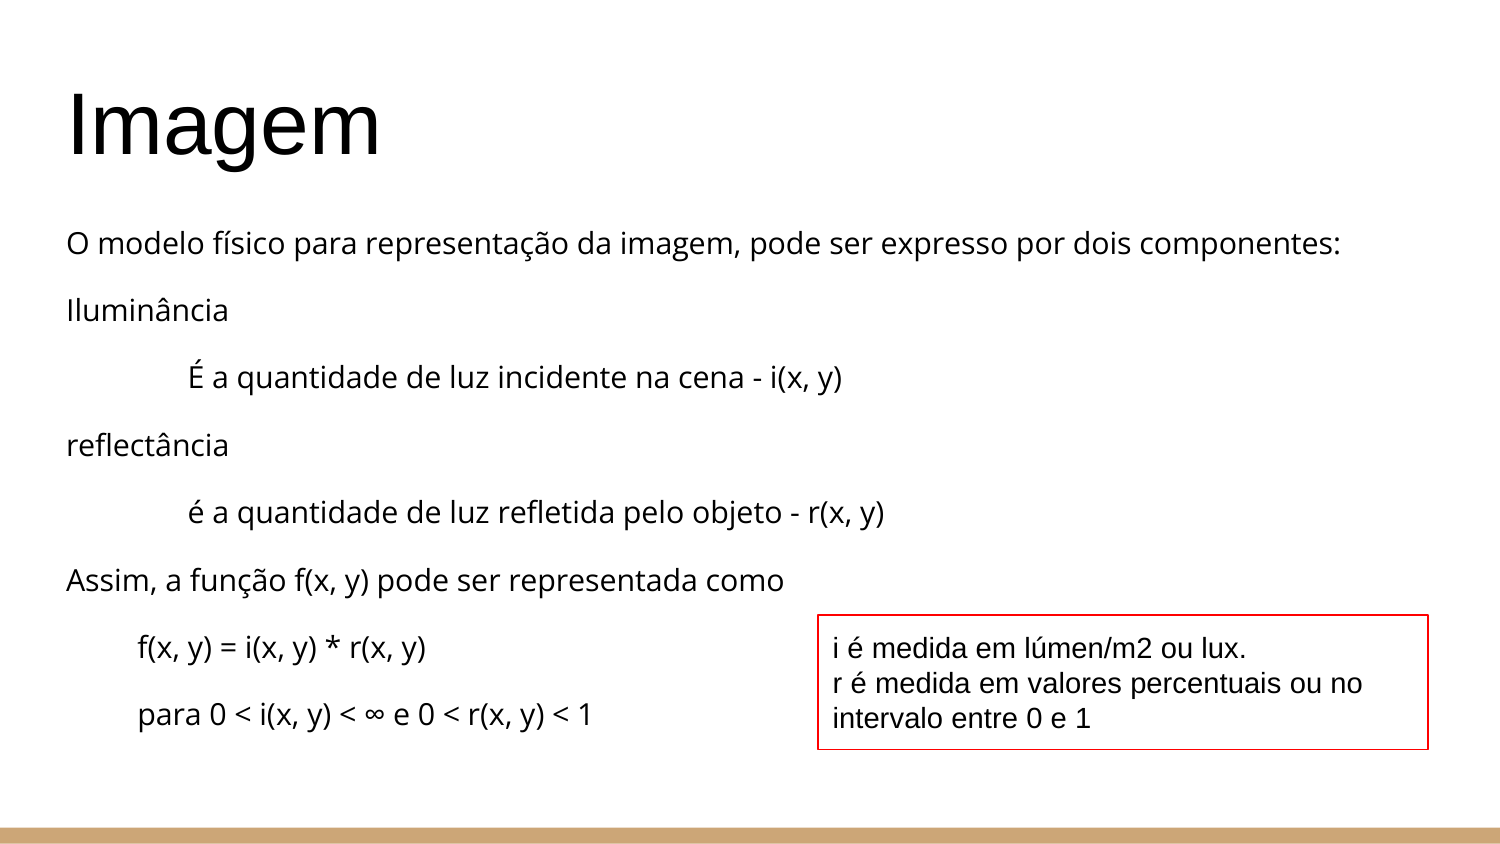

# Imagem
O modelo físico para representação da imagem, pode ser expresso por dois componentes:
Iluminância
	É a quantidade de luz incidente na cena - i(x, y)
reflectância
	é a quantidade de luz refletida pelo objeto - r(x, y)
Assim, a função f(x, y) pode ser representada como
f(x, y) = i(x, y) * r(x, y)
para 0 < i(x, y) < ∞ e 0 < r(x, y) < 1
i é medida em lúmen/m2 ou lux.
r é medida em valores percentuais ou no intervalo entre 0 e 1